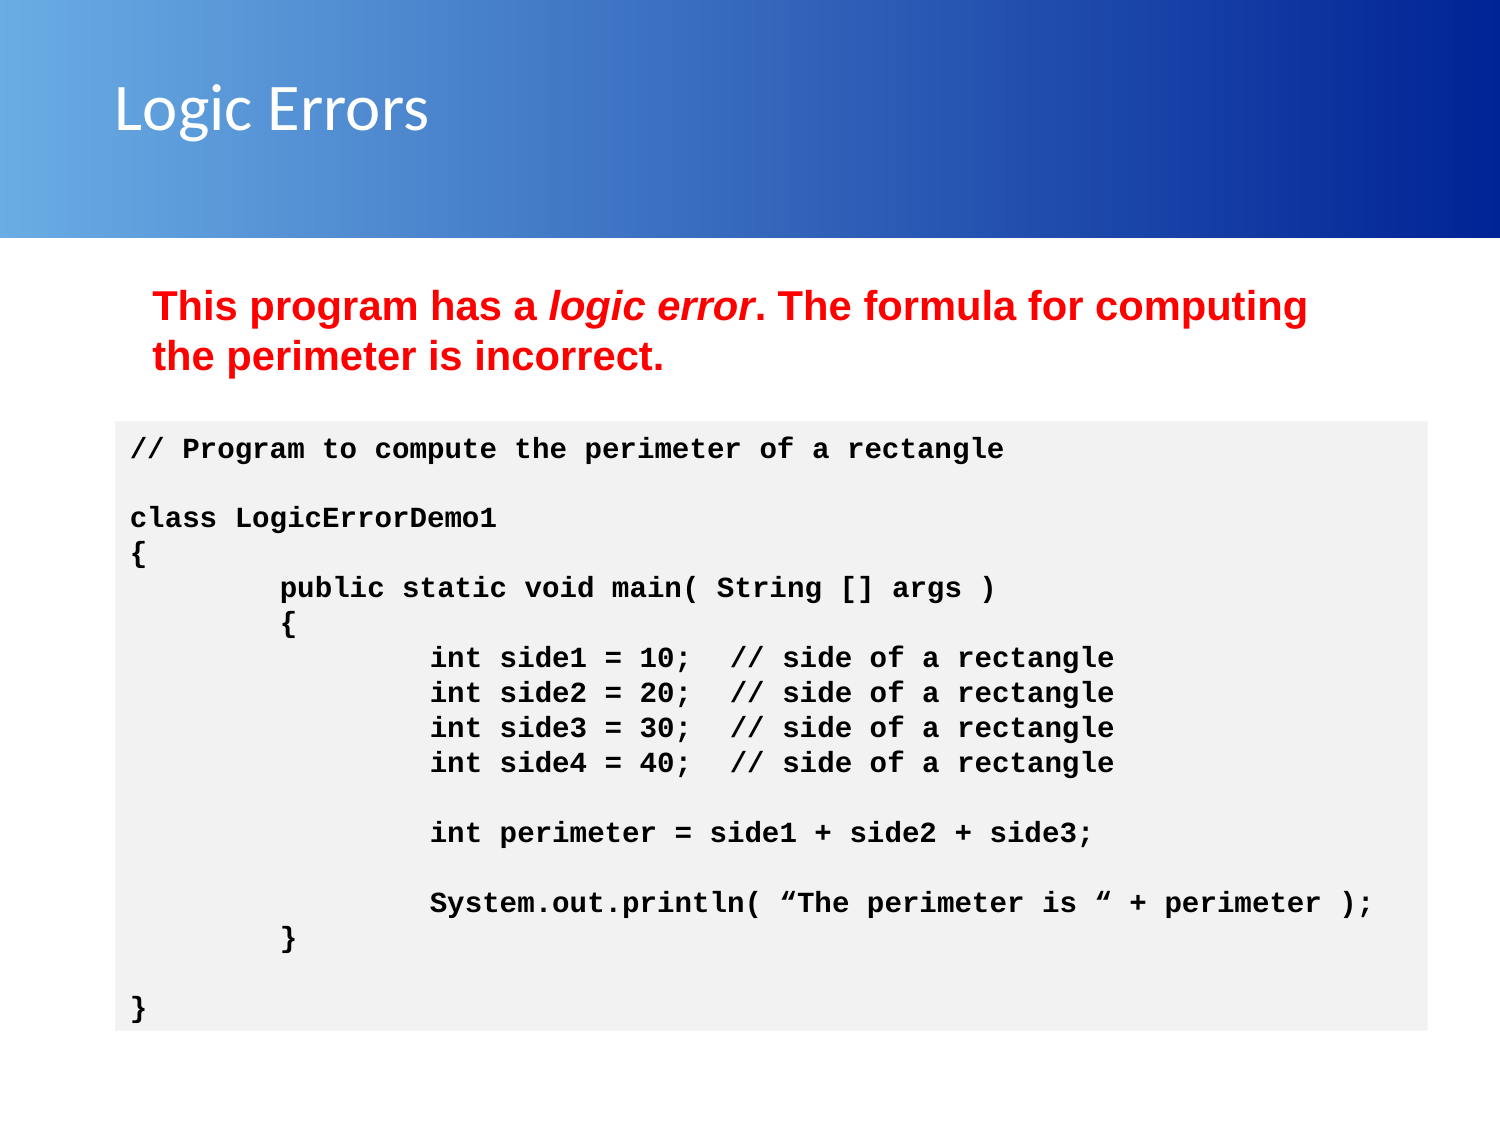

# Logic Errors

This program has a logic error. The formula for computing the perimeter is incorrect.
// Program to compute the perimeter of a rectangle

class LogicErrorDemo1
{
	public static void main( String [] args )
	{
		int side1 = 10;	// side of a rectangle
		int side2 = 20;	// side of a rectangle
		int side3 = 30;	// side of a rectangle
		int side4 = 40;	// side of a rectangle

		int perimeter = side1 + side2 + side3;

		System.out.println( “The perimeter is “ + perimeter );
	}

}